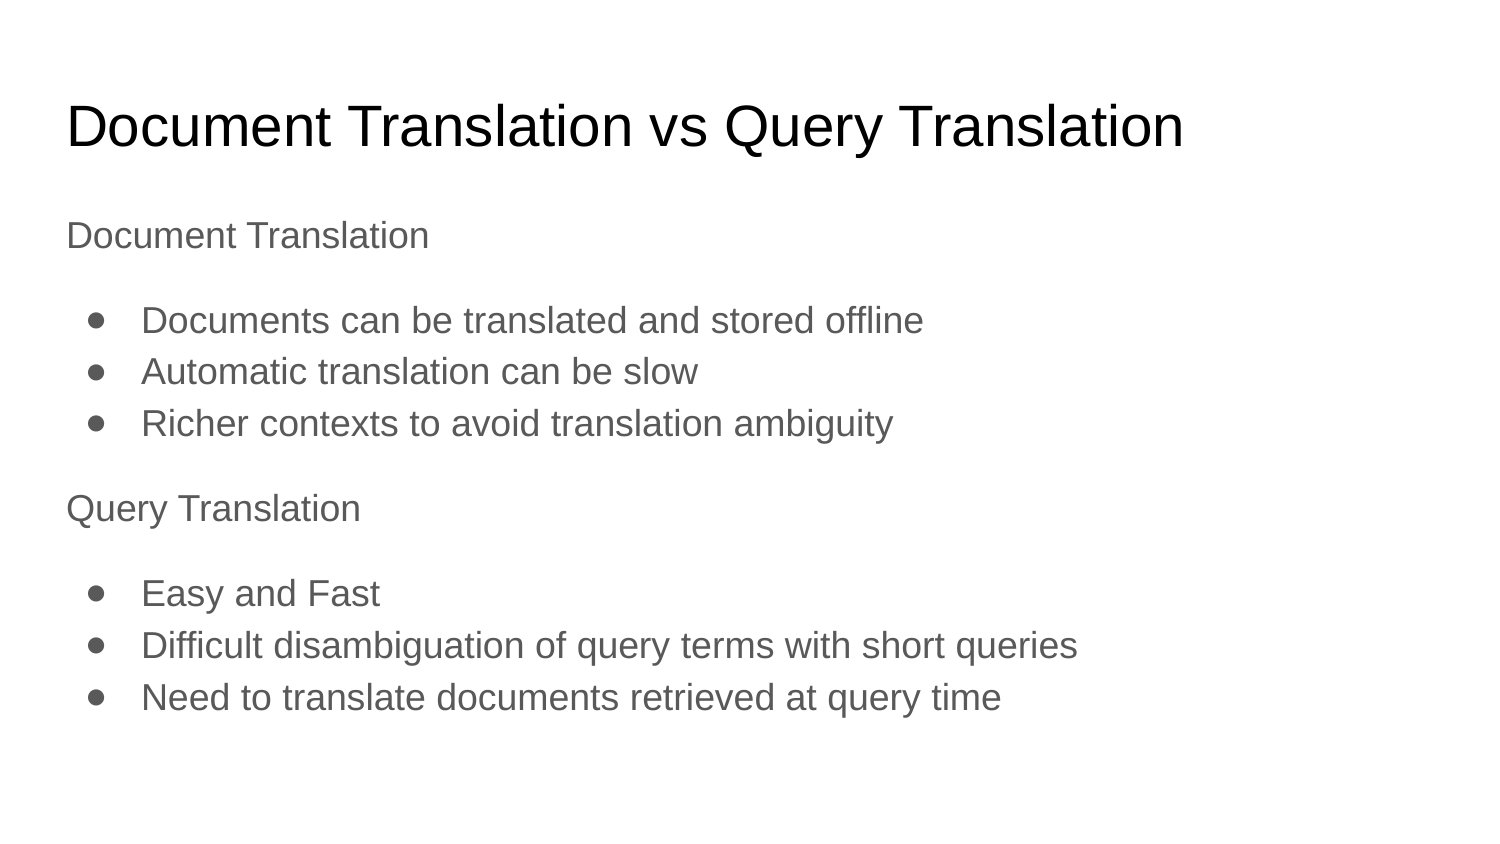

# Document Translation vs Query Translation
Document Translation
Documents can be translated and stored offline
Automatic translation can be slow
Richer contexts to avoid translation ambiguity
Query Translation
Easy and Fast
Difficult disambiguation of query terms with short queries
Need to translate documents retrieved at query time